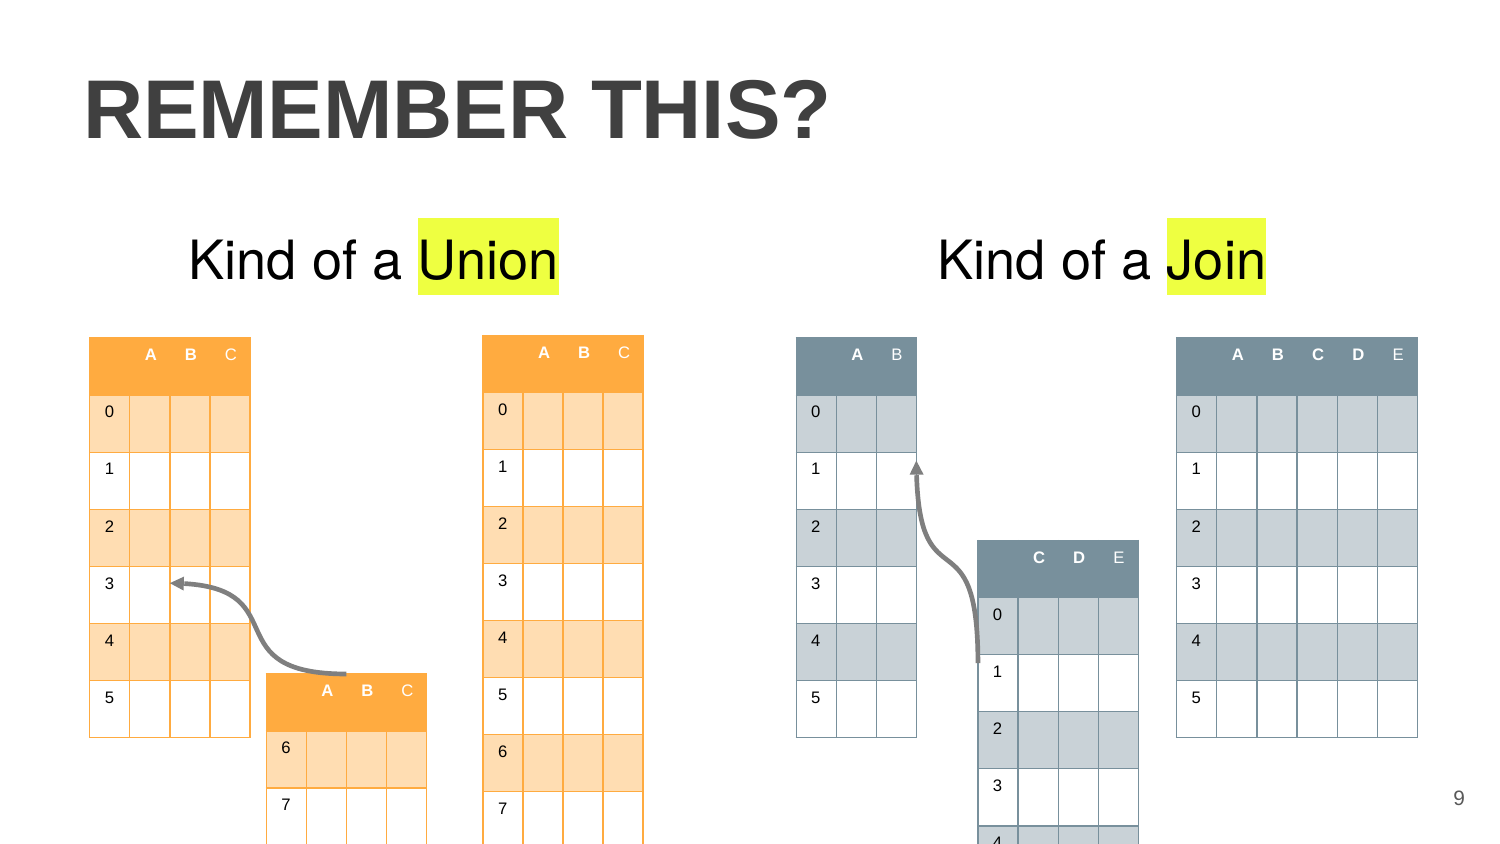

REMEMBER THIS?
Kind of a Union
Kind of a Join
|  | A | B | C |
| --- | --- | --- | --- |
| 0 |  |  |  |
| 1 |  |  |  |
| 2 |  |  |  |
| 3 |  |  |  |
| 4 |  |  |  |
| 5 |  |  |  |
| 6 |  |  |  |
| 7 |  |  |  |
| 8 |  |  |  |
|  | A | B | C |
| --- | --- | --- | --- |
| 0 |  |  |  |
| 1 |  |  |  |
| 2 |  |  |  |
| 3 |  |  |  |
| 4 |  |  |  |
| 5 |  |  |  |
|  | A | B |
| --- | --- | --- |
| 0 |  |  |
| 1 |  |  |
| 2 |  |  |
| 3 |  |  |
| 4 |  |  |
| 5 |  |  |
|  | A | B | C | D | E |
| --- | --- | --- | --- | --- | --- |
| 0 |  |  |  |  |  |
| 1 |  |  |  |  |  |
| 2 |  |  |  |  |  |
| 3 |  |  |  |  |  |
| 4 |  |  |  |  |  |
| 5 |  |  |  |  |  |
|  | C | D | E |
| --- | --- | --- | --- |
| 0 |  |  |  |
| 1 |  |  |  |
| 2 |  |  |  |
| 3 |  |  |  |
| 4 |  |  |  |
| 5 |  |  |  |
|  | A | B | C |
| --- | --- | --- | --- |
| 6 |  |  |  |
| 7 |  |  |  |
| 8 |  |  |  |
9